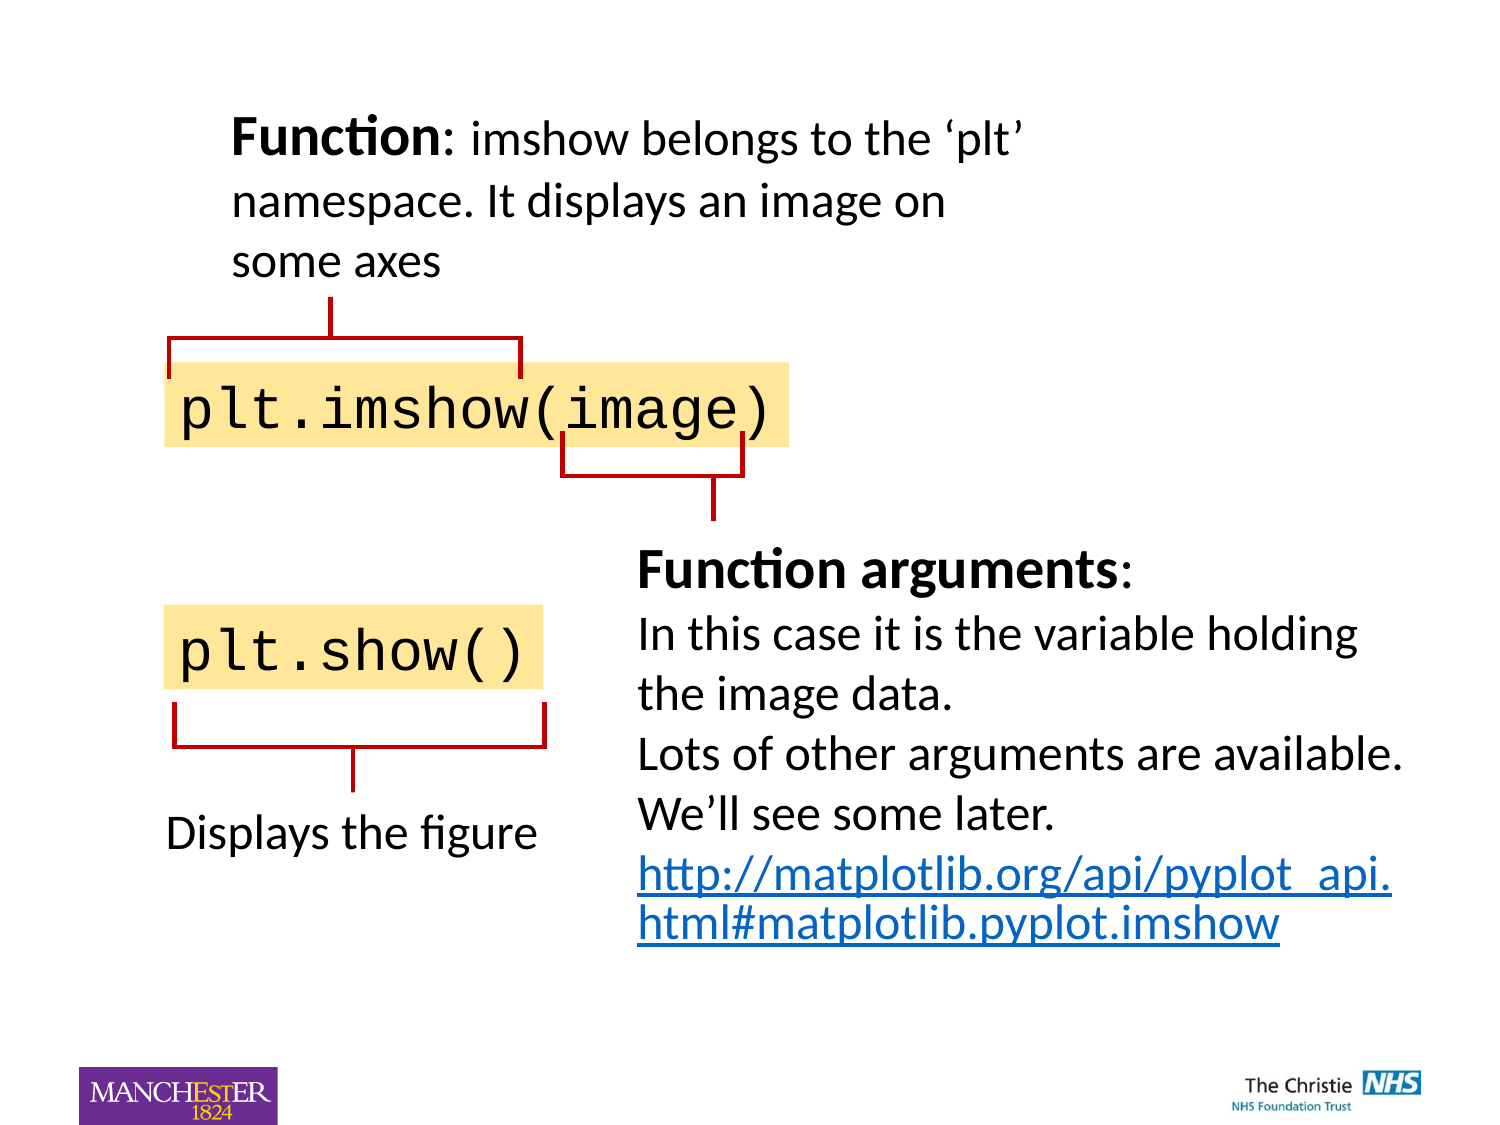

Function: imshow belongs to the ‘plt’ namespace. It displays an image on some axes

plt.imshow(image)

Function arguments:
In this case it is the variable holding the image data.
Lots of other arguments are available. We’ll see some later.
http://matplotlib.org/api/pyplot_api.html#matplotlib.pyplot.imshow

plt.show()
Displays the figure